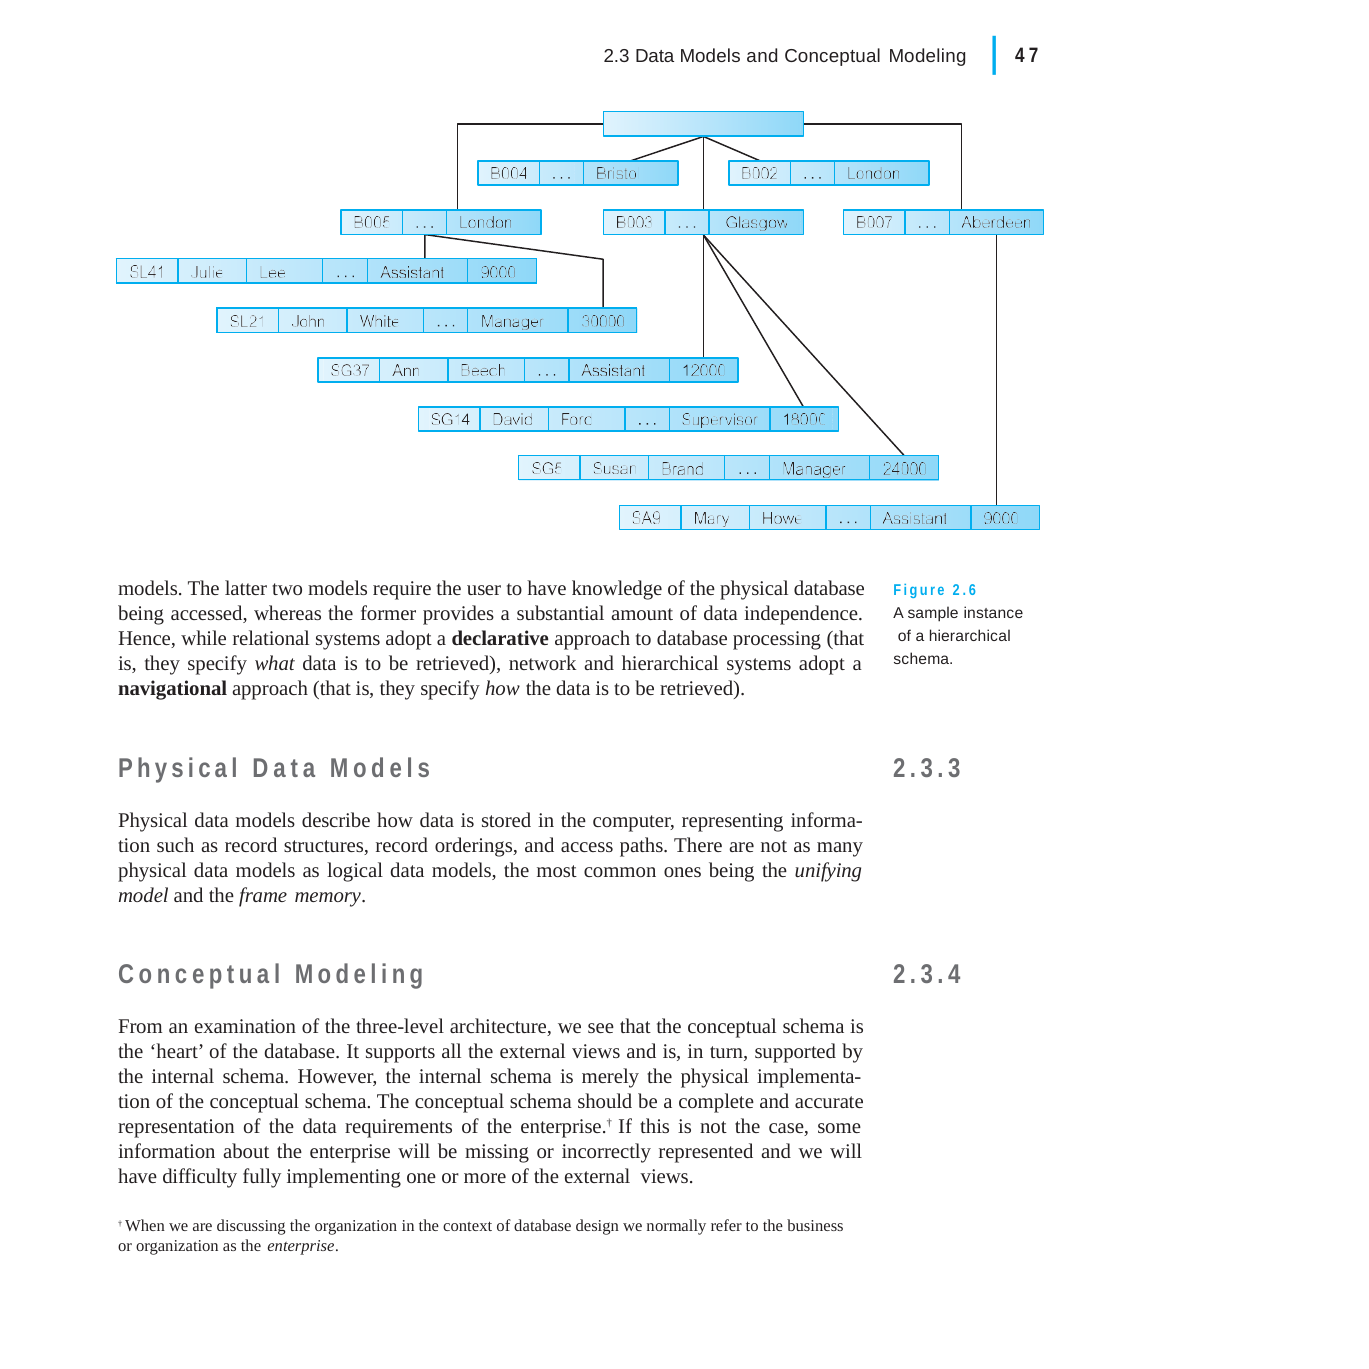

|
47
2.3 Data Models and Conceptual Modeling

|  |  |  |  |  |  |
| --- | --- | --- | --- | --- | --- |

|  |  |  |  |  |  |
| --- | --- | --- | --- | --- | --- |

|  |  |  |  |  |  |
| --- | --- | --- | --- | --- | --- |

models. The latter two models require the user to have knowledge of the physical database  being accessed, whereas the former provides a substantial amount of data independence.  Hence, while relational systems adopt a declarative approach to database processing (that  is, they specify what data is to be retrieved), network and hierarchical systems adopt a  navigational approach (that is, they specify how the data is to be retrieved).
Figure 2.6
A sample instance  of a hierarchical  schema.
Physical Data Models
Physical data models describe how data is stored in the computer, representing informa-  tion such as record structures, record orderings, and access paths. There are not as many  physical data models as logical data models, the most common ones being the unifying  model and the frame memory.
2.3.3
Conceptual Modeling
From an examination of the three-level architecture, we see that the conceptual schema is  the ‘heart’ of the database. It supports all the external views and is, in turn, supported by  the internal schema. However, the internal schema is merely the physical implementa-  tion of the conceptual schema. The conceptual schema should be a complete and accurate  representation of the data requirements of the enterprise.† If this is not the case, some  information about the enterprise will be missing or incorrectly represented and we will  have difficulty fully implementing one or more of the external views.
2.3.4
† When we are discussing the organization in the context of database design we normally refer to the business  or organization as the enterprise.